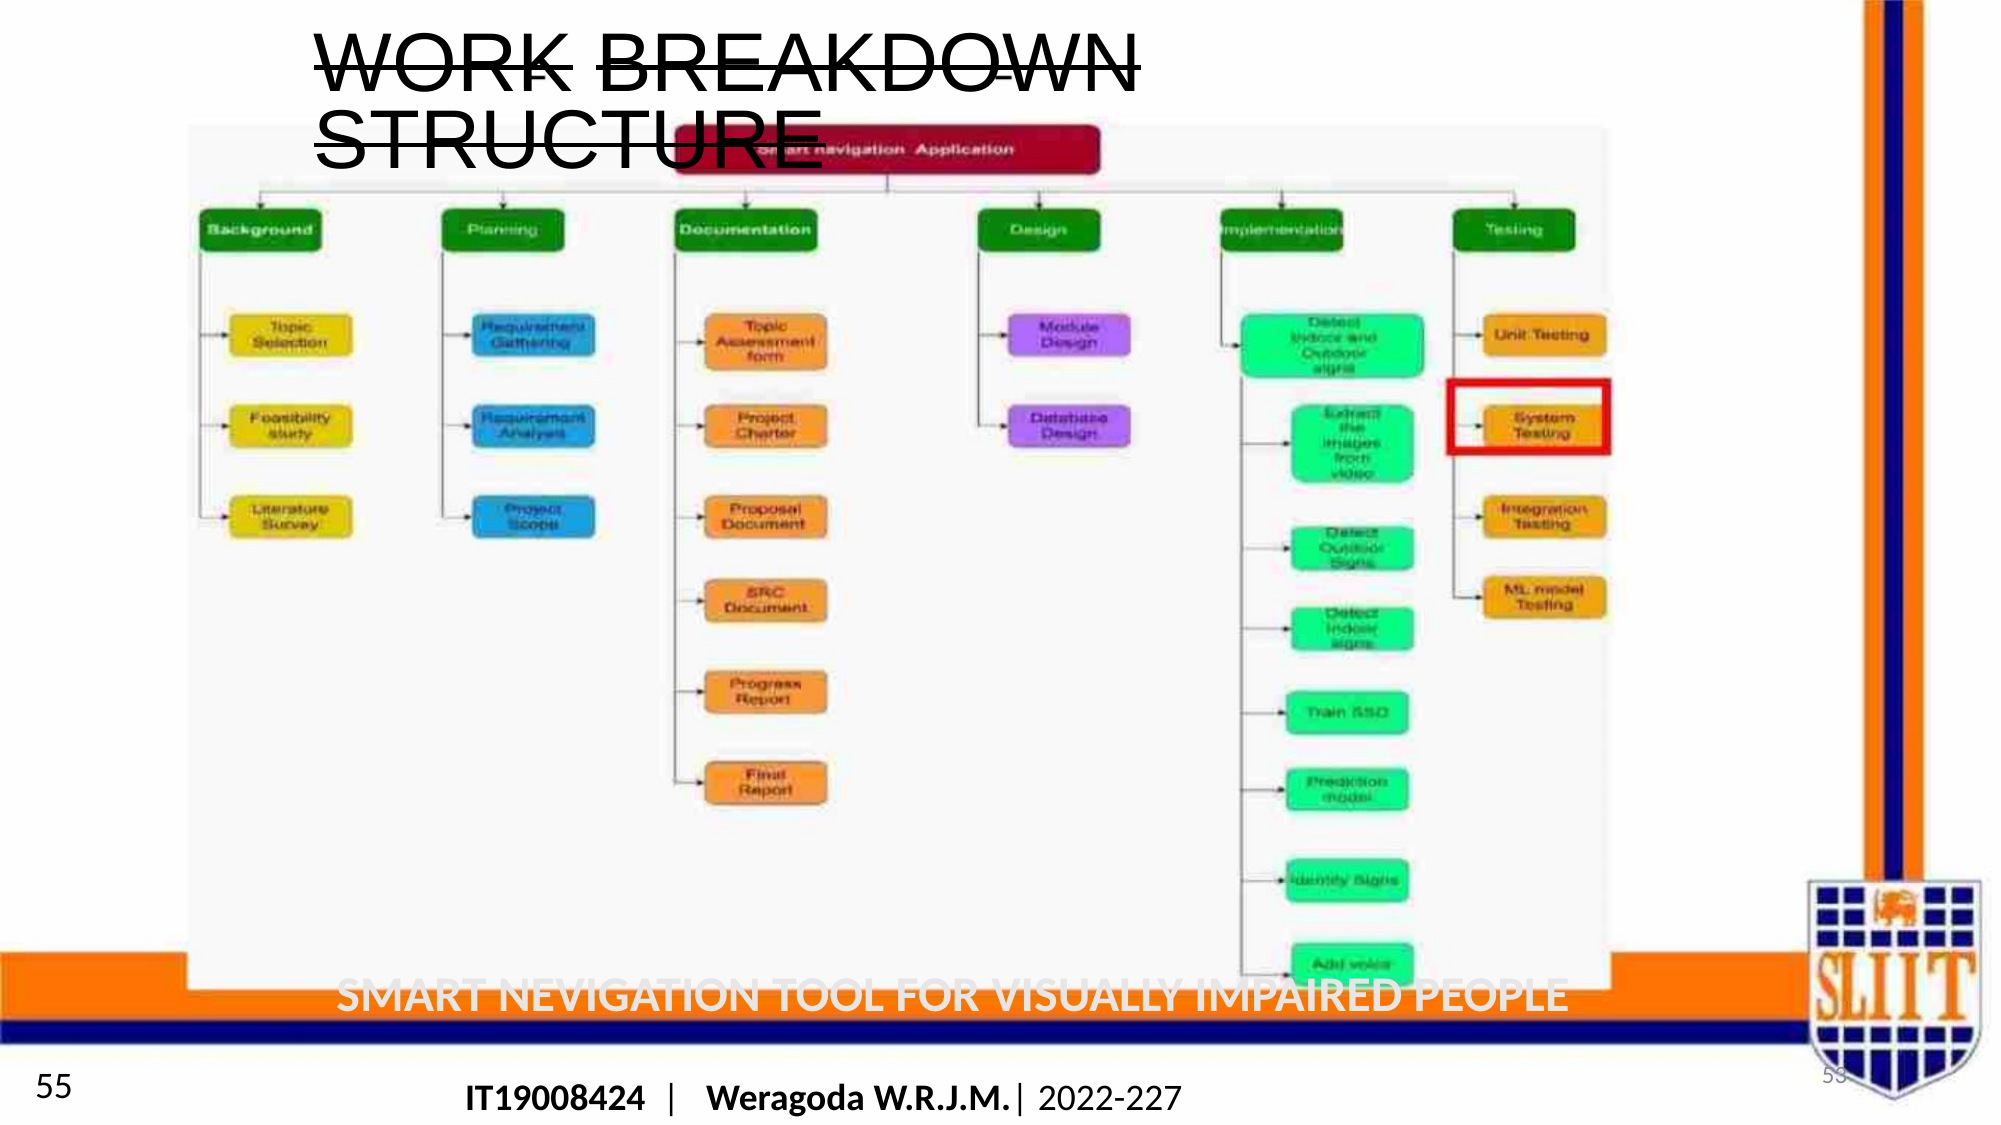

WORK BREAKDOWN STRUCTURE
SMART NEVIGATION TOOL FOR VISUALLY IMPAIRED PEOPLE
53
55
IT19008424 | Weragoda W.R.J.M.| 2022-227